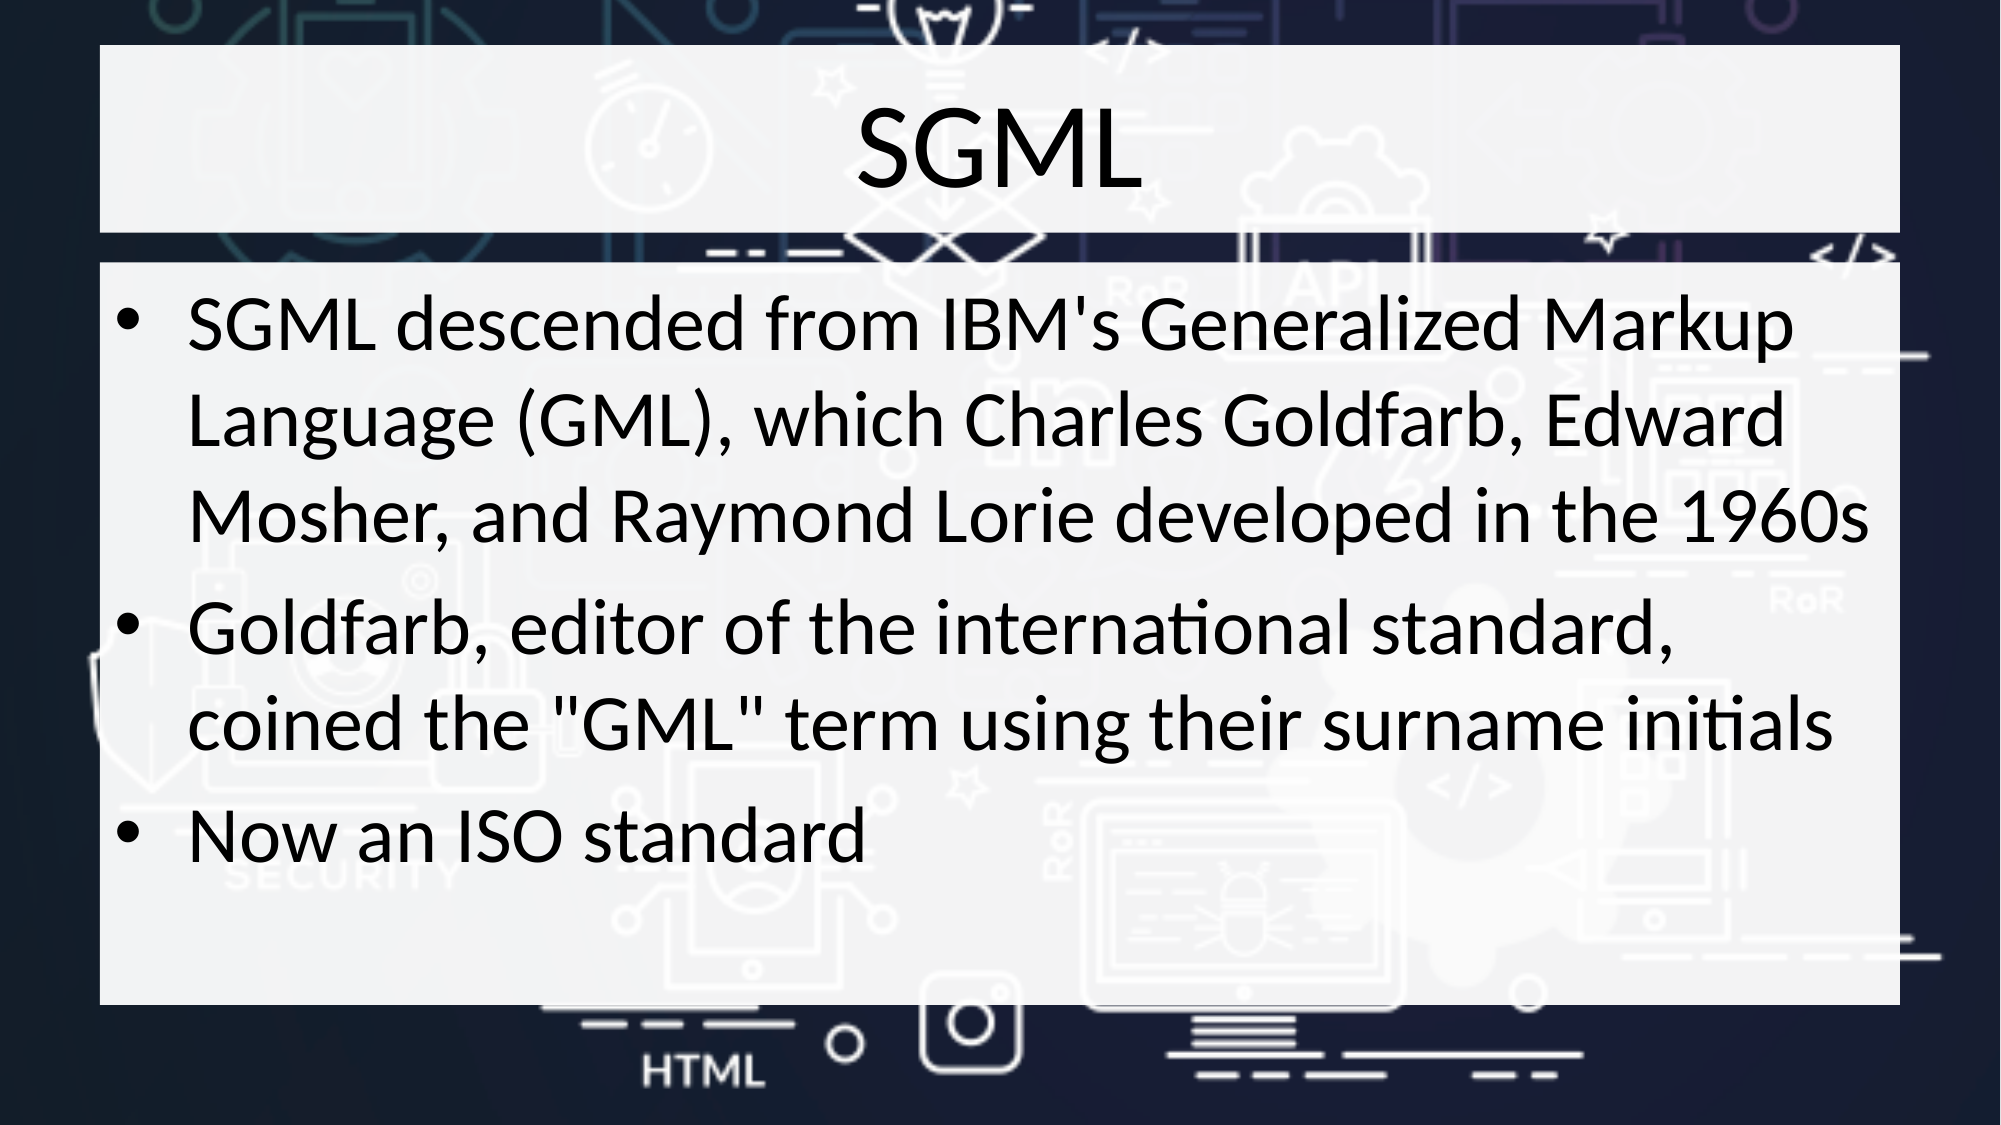

# SGML
SGML descended from IBM's Generalized Markup Language (GML), which Charles Goldfarb, Edward Mosher, and Raymond Lorie developed in the 1960s
Goldfarb, editor of the international standard, coined the "GML" term using their surname initials
Now an ISO standard